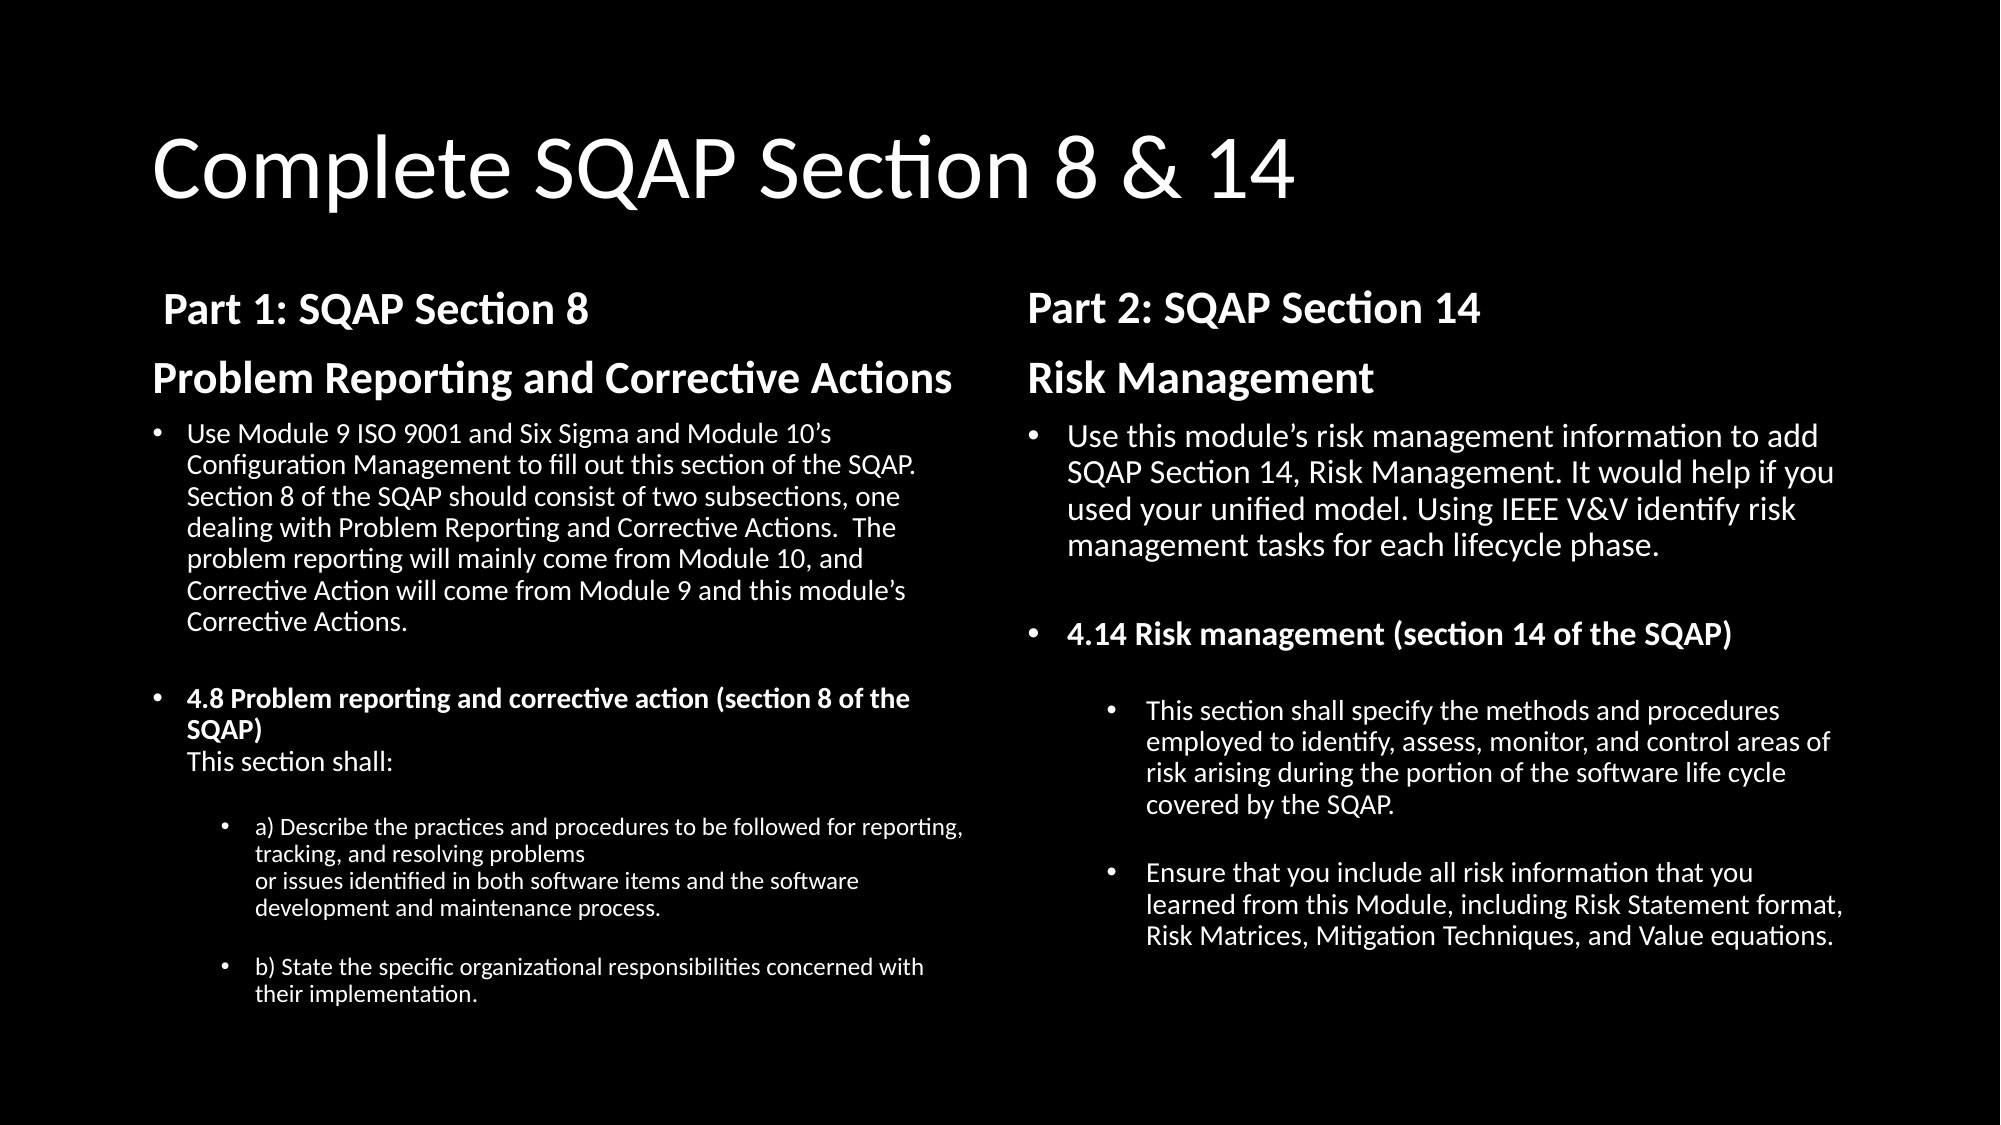

# Complete SQAP Section 8 & 14
 Part 1: SQAP Section 8
Problem Reporting and Corrective Actions
Part 2: SQAP Section 14
Risk Management
Use Module 9 ISO 9001 and Six Sigma and Module 10’s Configuration Management to fill out this section of the SQAP.  Section 8 of the SQAP should consist of two subsections, one dealing with Problem Reporting and Corrective Actions.  The problem reporting will mainly come from Module 10, and Corrective Action will come from Module 9 and this module’s Corrective Actions.
4.8 Problem reporting and corrective action (section 8 of the SQAP)
This section shall:
a) Describe the practices and procedures to be followed for reporting, tracking, and resolving problems
or issues identified in both software items and the software development and maintenance process.
b) State the specific organizational responsibilities concerned with their implementation.
Use this module’s risk management information to add SQAP Section 14, Risk Management. It would help if you used your unified model. Using IEEE V&V identify risk management tasks for each lifecycle phase.
4.14 Risk management (section 14 of the SQAP)
This section shall specify the methods and procedures employed to identify, assess, monitor, and control areas of risk arising during the portion of the software life cycle covered by the SQAP.
Ensure that you include all risk information that you learned from this Module, including Risk Statement format, Risk Matrices, Mitigation Techniques, and Value equations.